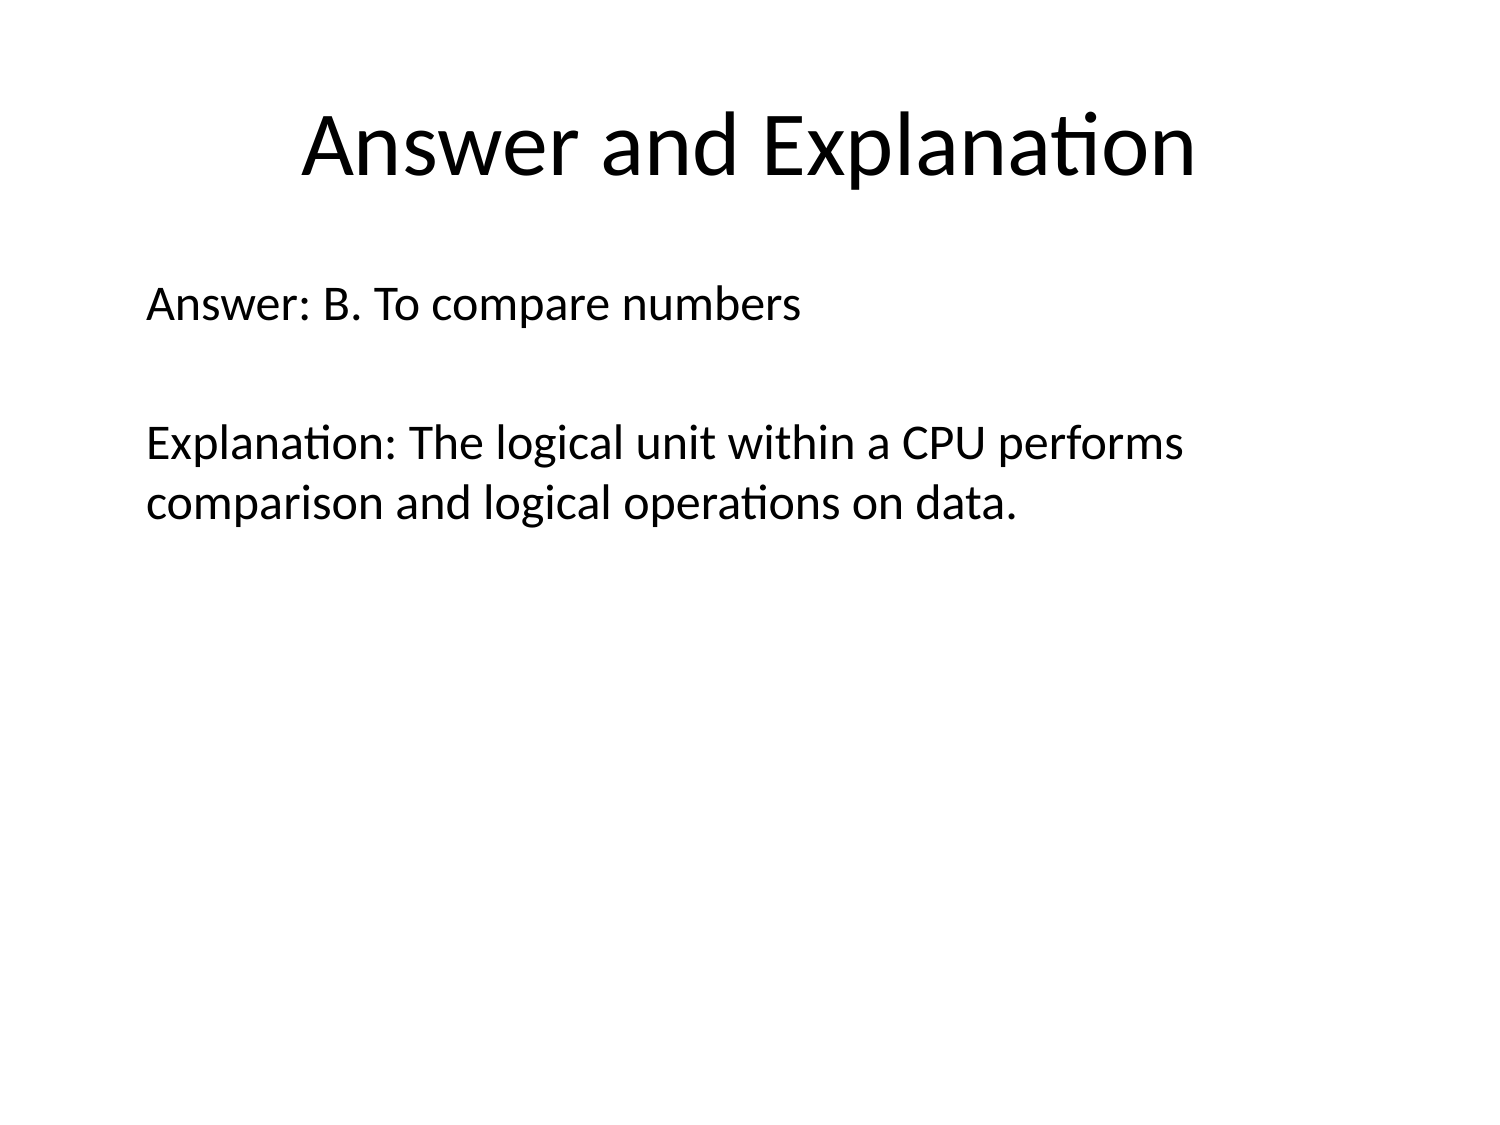

# Answer and Explanation
Answer: B. To compare numbers

Explanation: The logical unit within a CPU performs comparison and logical operations on data.